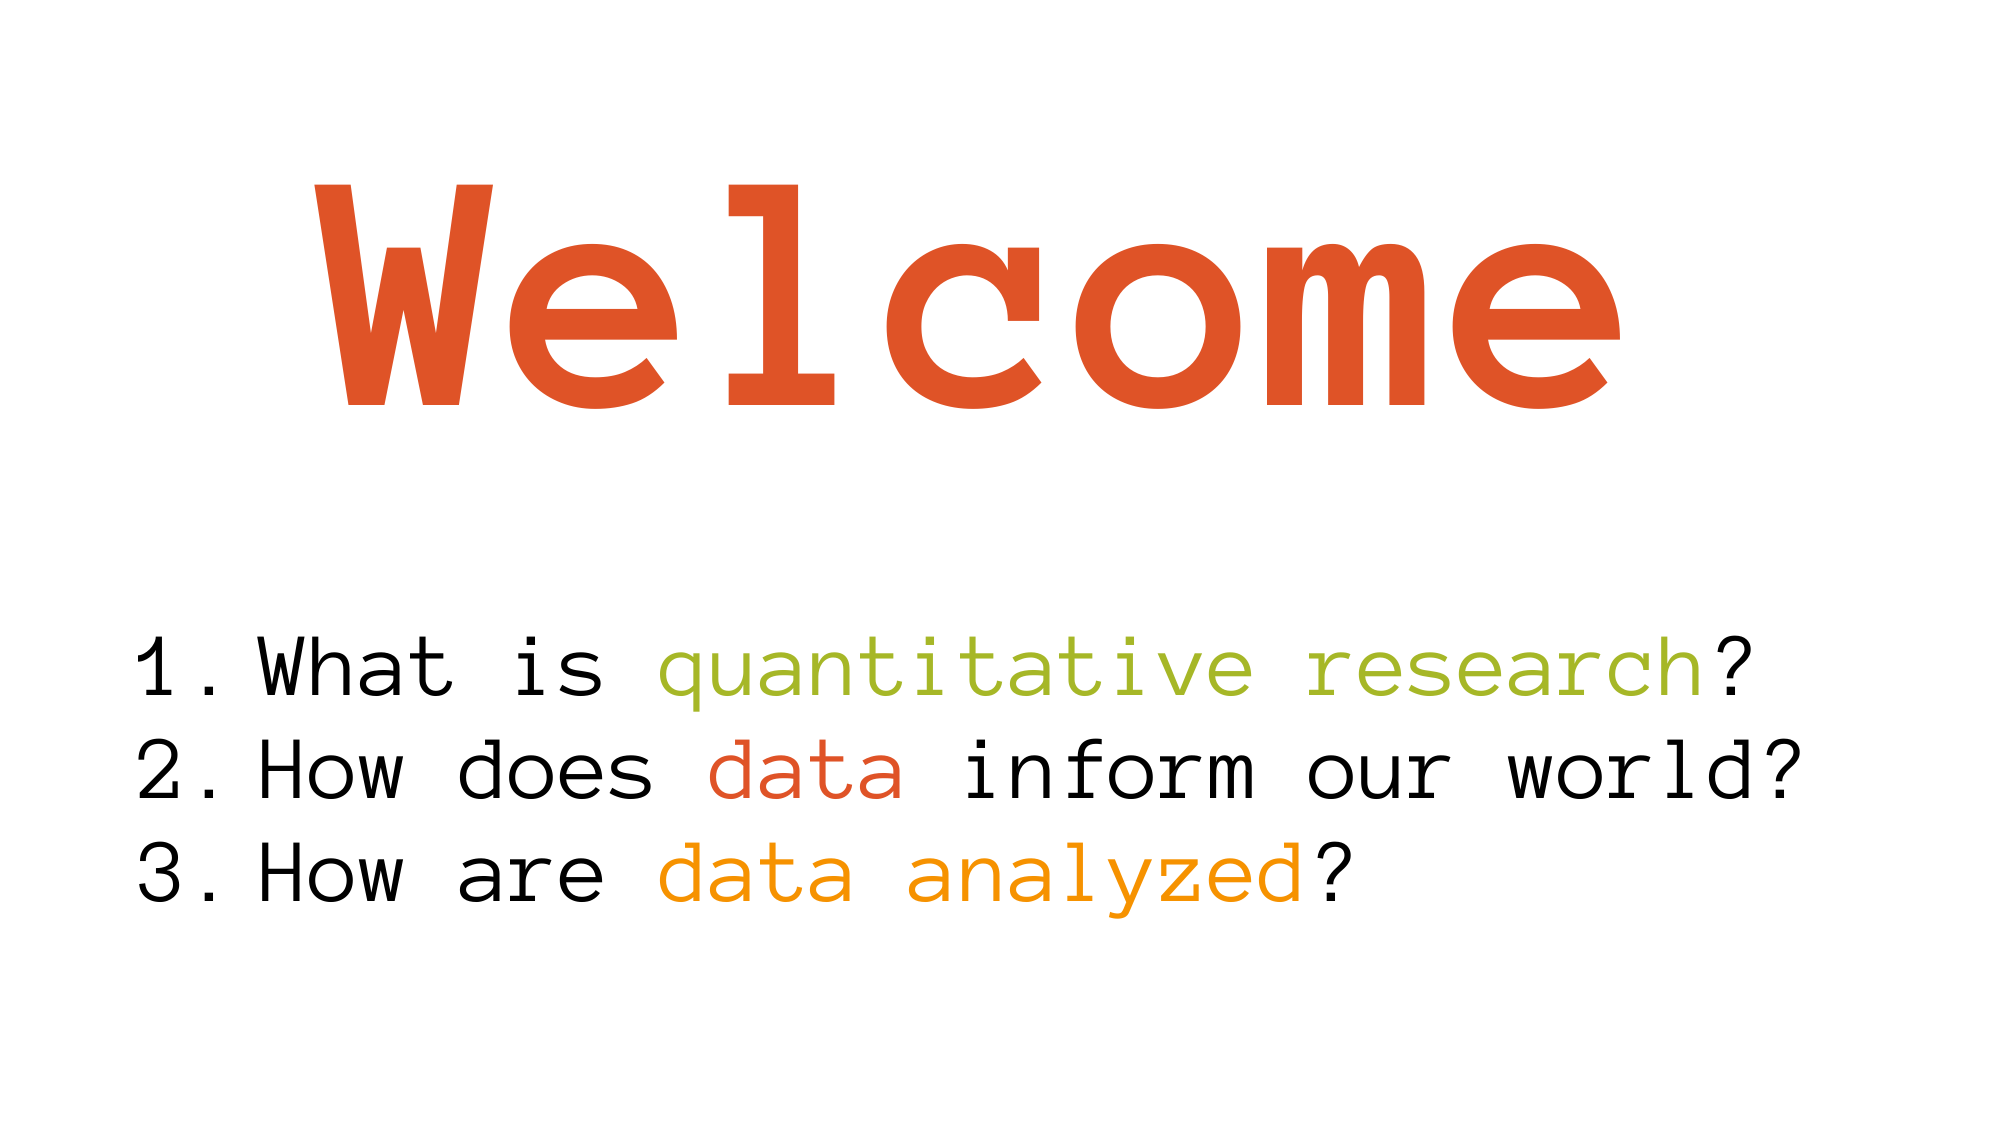

# Welcome
What is quantitative research?
How does data inform our world?
How are data analyzed?